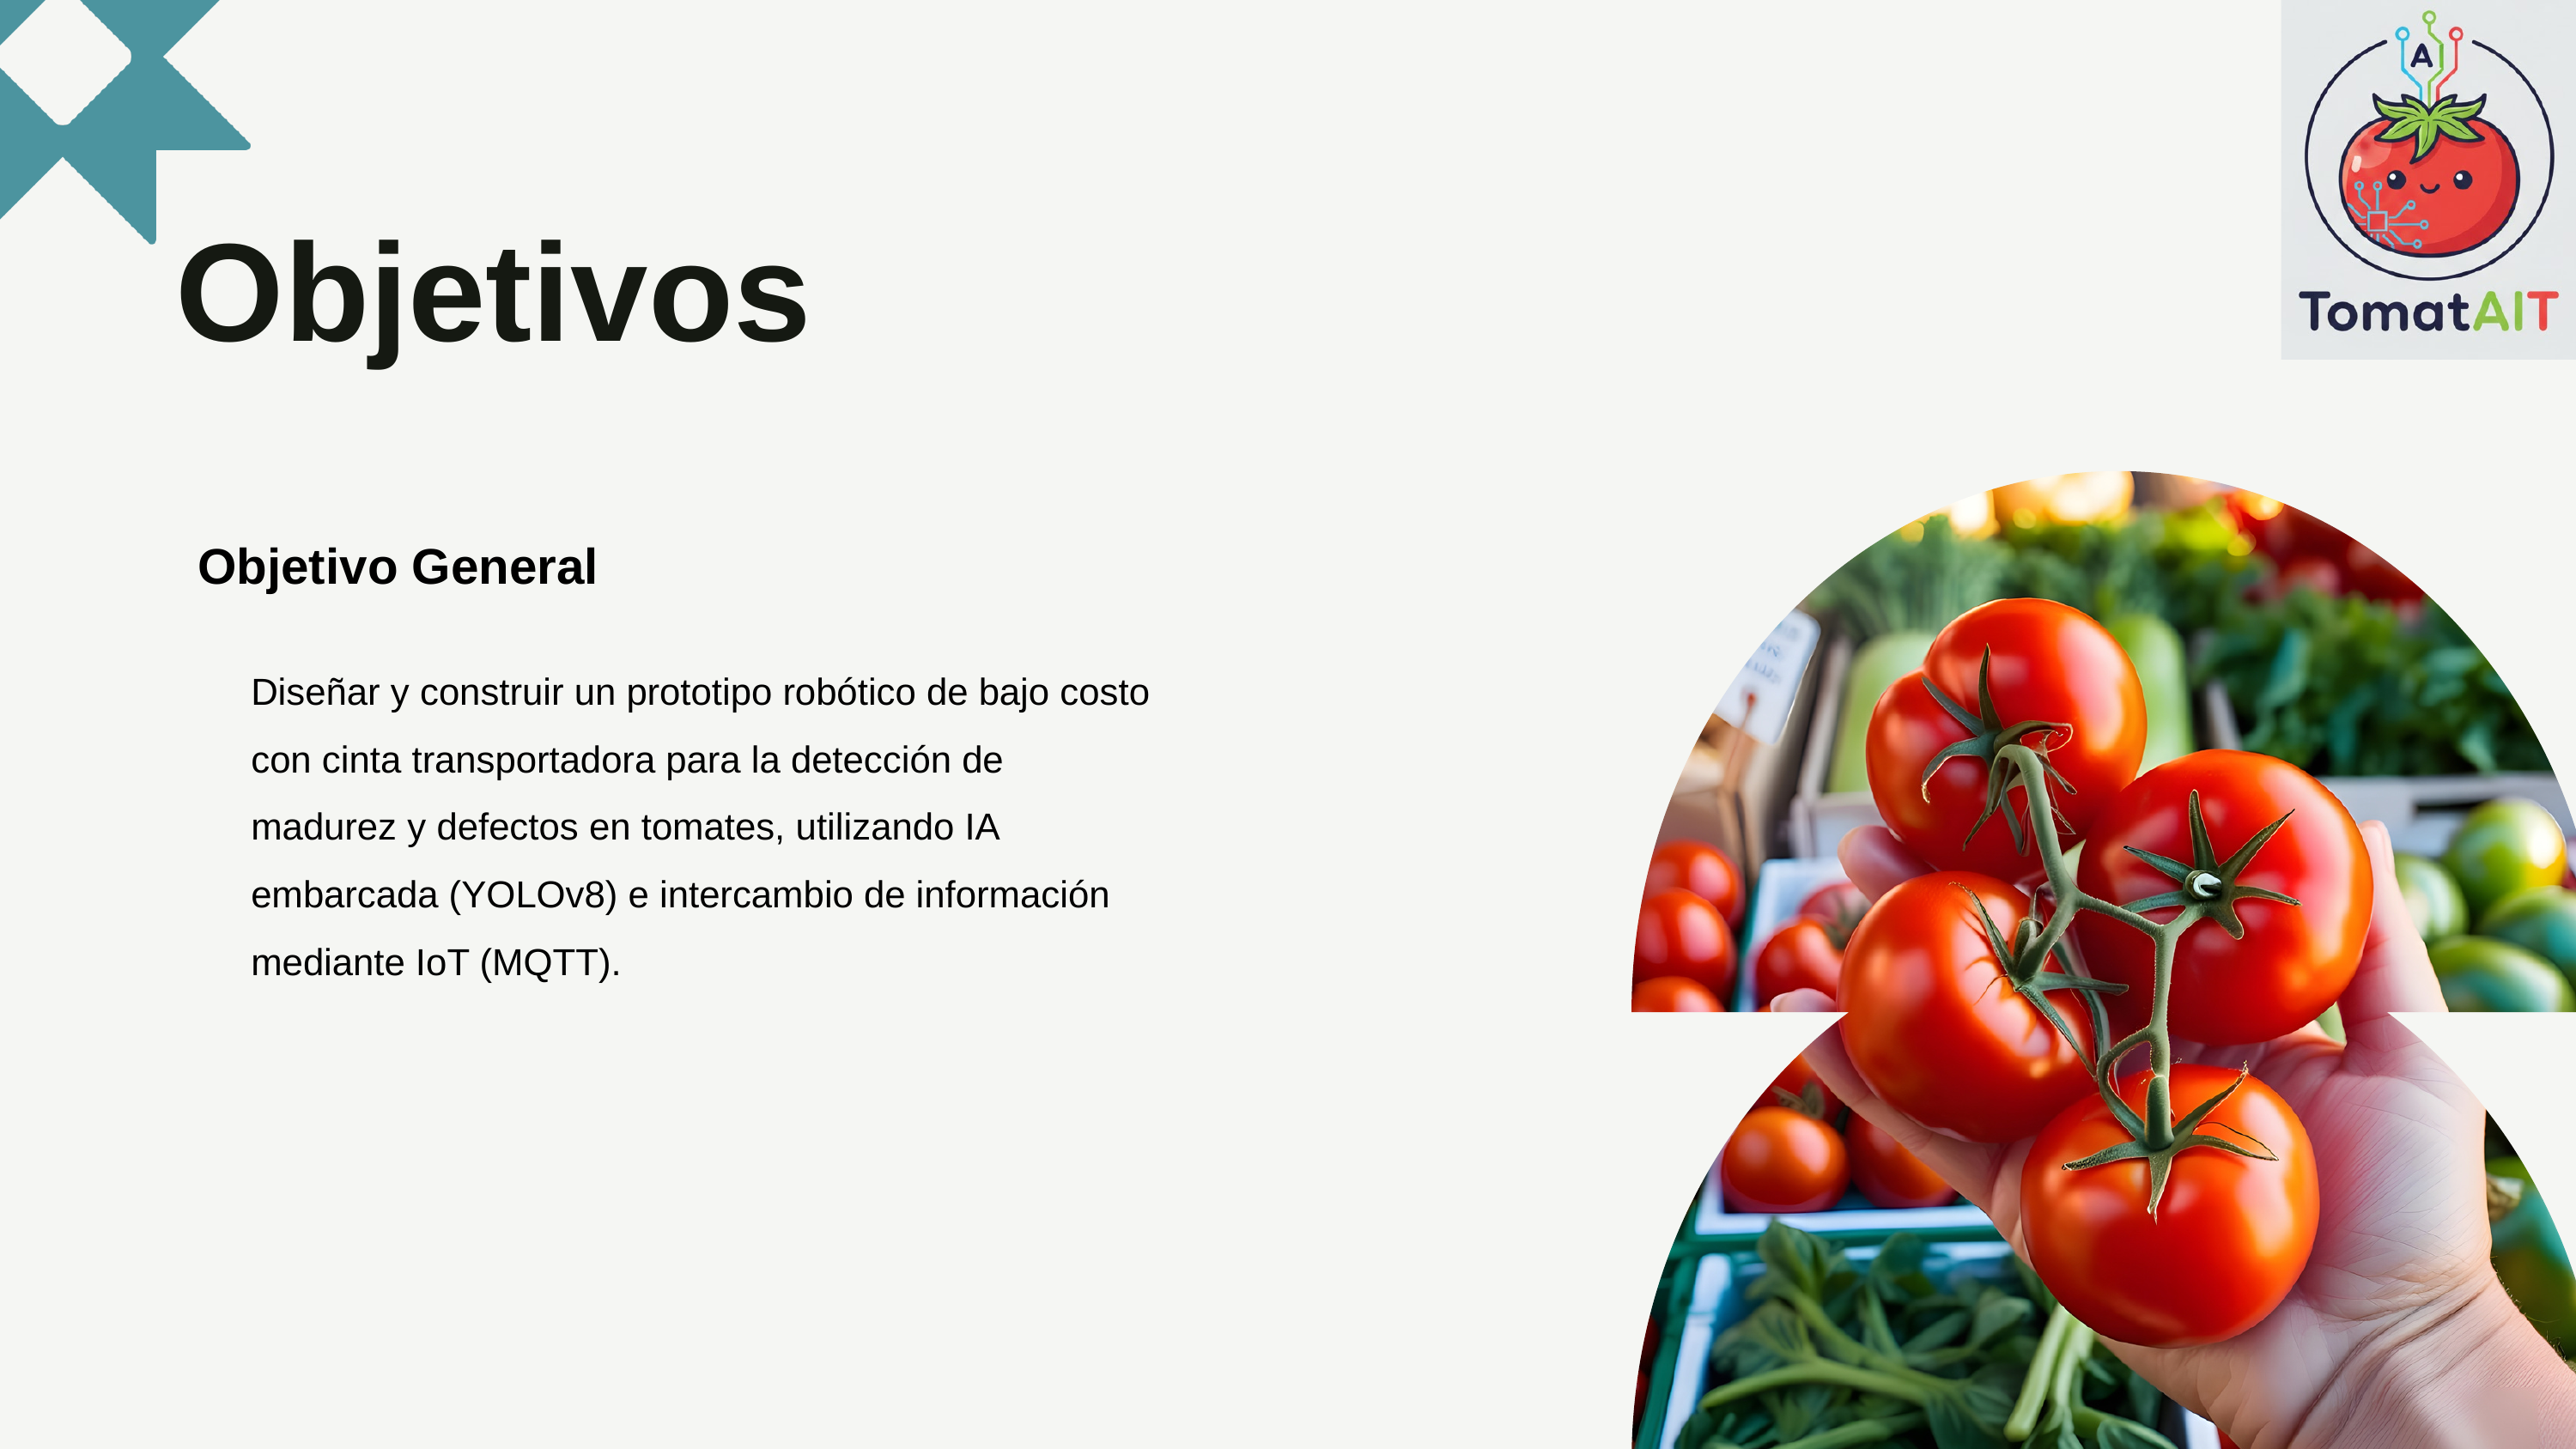

Objetivos

Objetivo General
Diseñar y construir un prototipo robótico de bajo costo con cinta transportadora para la detección de madurez y defectos en tomates, utilizando IA embarcada (YOLOv8) e intercambio de información mediante IoT (MQTT).